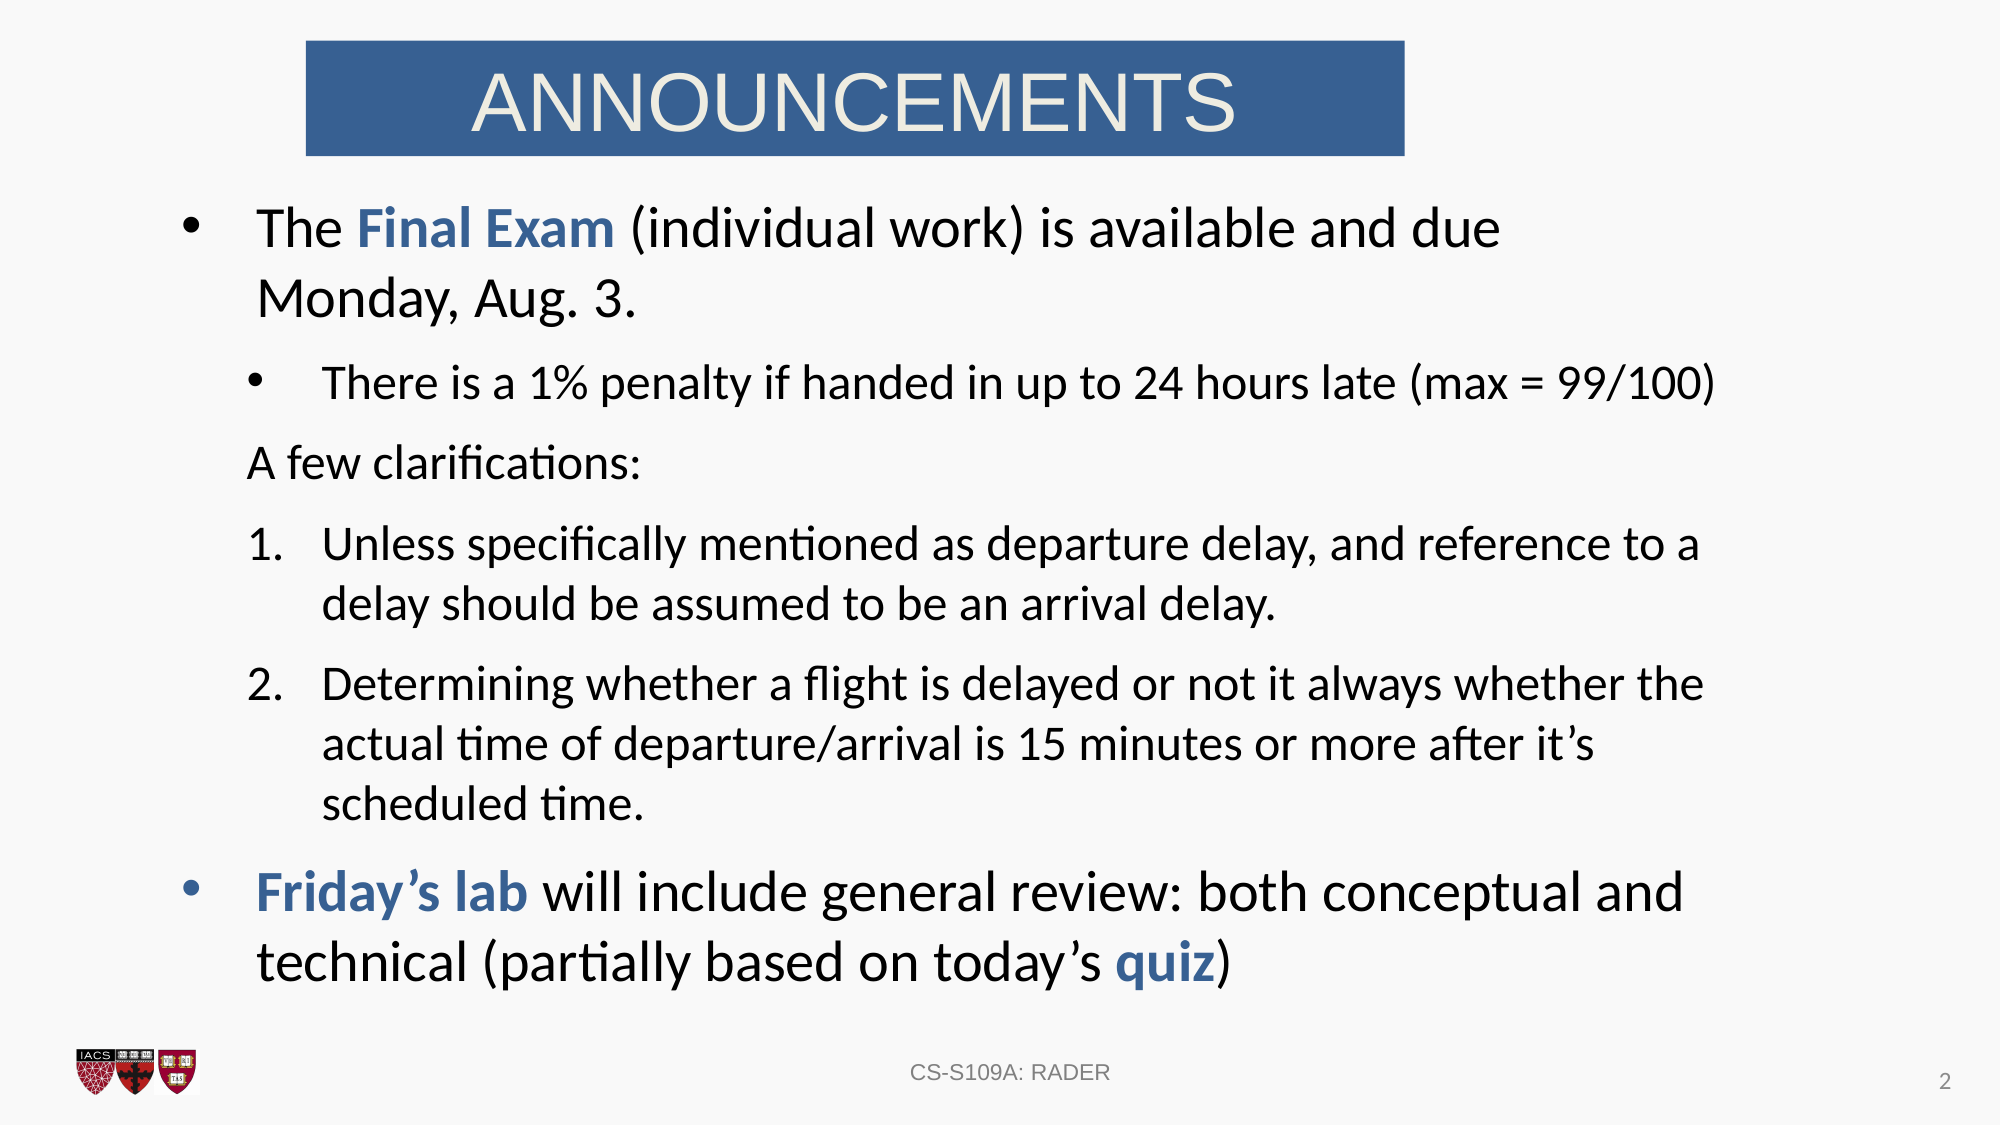

ANNOUNCEMENTS
The Final Exam (individual work) is available and due Monday, Aug. 3.
There is a 1% penalty if handed in up to 24 hours late (max = 99/100)
A few clarifications:
Unless specifically mentioned as departure delay, and reference to a delay should be assumed to be an arrival delay.
Determining whether a flight is delayed or not it always whether the actual time of departure/arrival is 15 minutes or more after it’s scheduled time.
Friday’s lab will include general review: both conceptual and technical (partially based on today’s quiz)

2